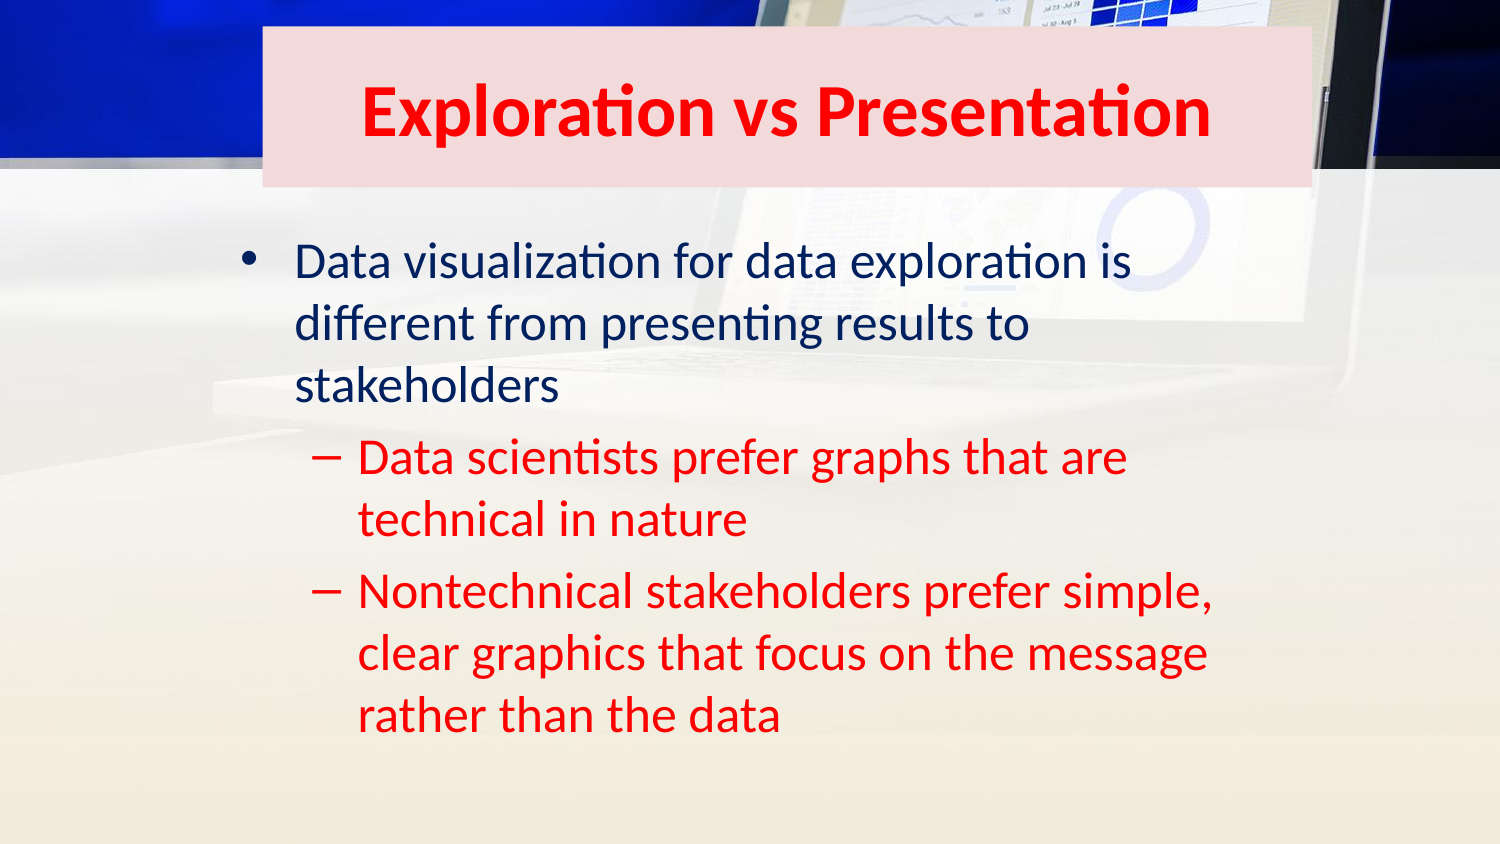

# Exploration vs Presentation
Data visualization for data exploration is different from presenting results to stakeholders
Data scientists prefer graphs that are technical in nature
Nontechnical stakeholders prefer simple, clear graphics that focus on the message rather than the data